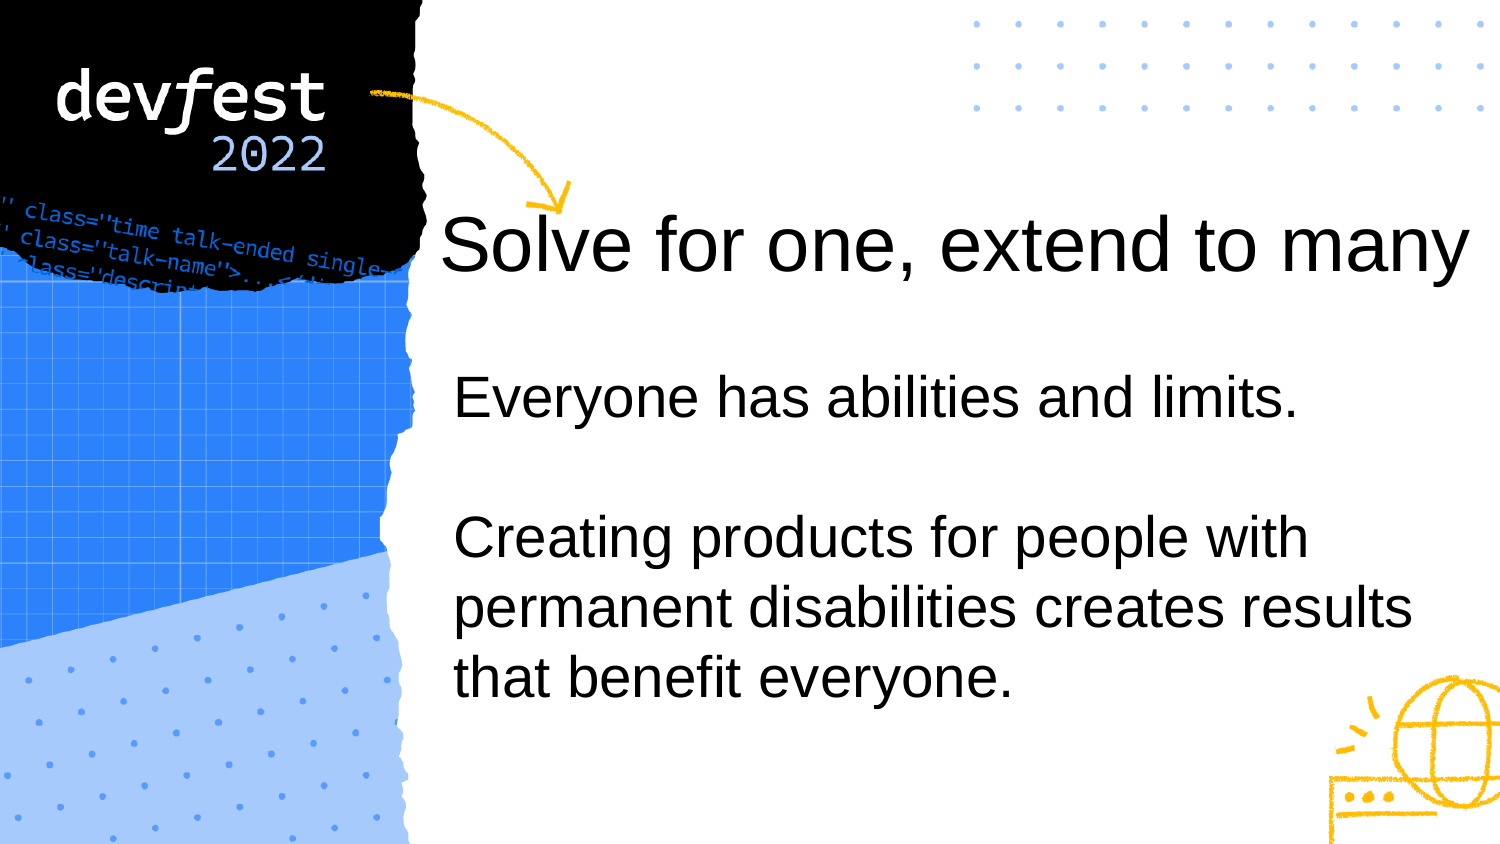

# Solve for one, extend to many
Everyone has abilities and limits.

Creating products for people with permanent disabilities creates results that benefit everyone.